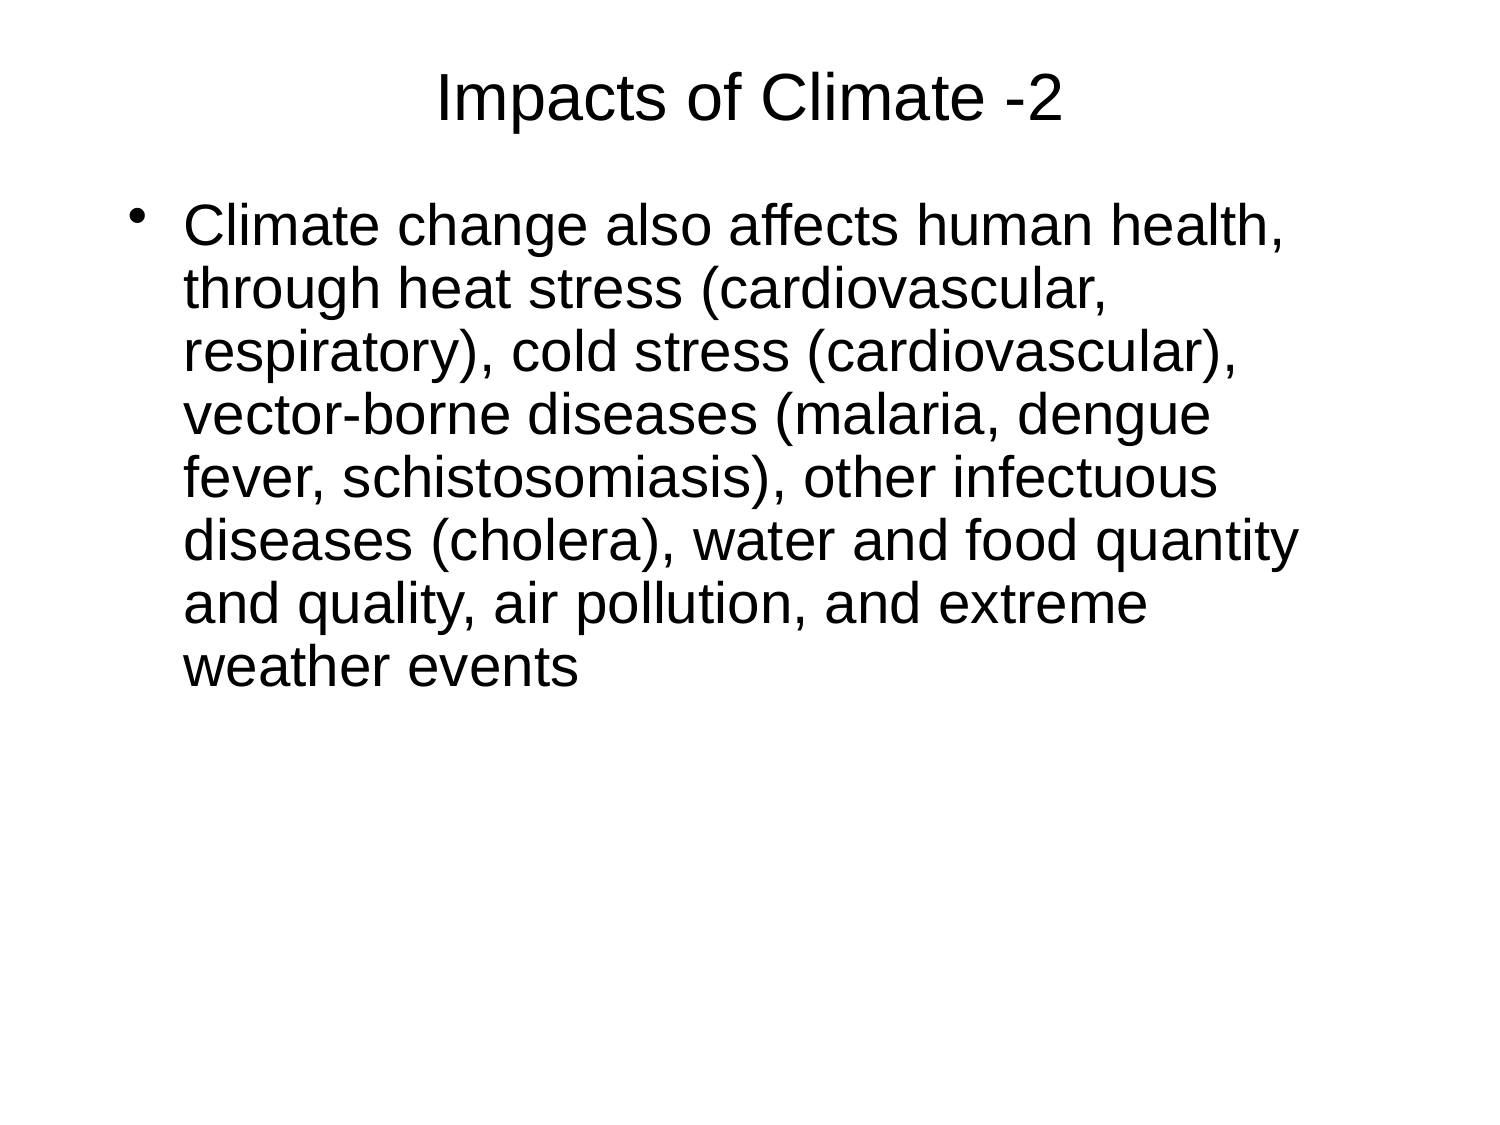

# Impacts of Climate -2
Climate change also affects human health, through heat stress (cardiovascular, respiratory), cold stress (cardiovascular), vector-borne diseases (malaria, dengue fever, schistosomiasis), other infectuous diseases (cholera), water and food quantity and quality, air pollution, and extreme weather events